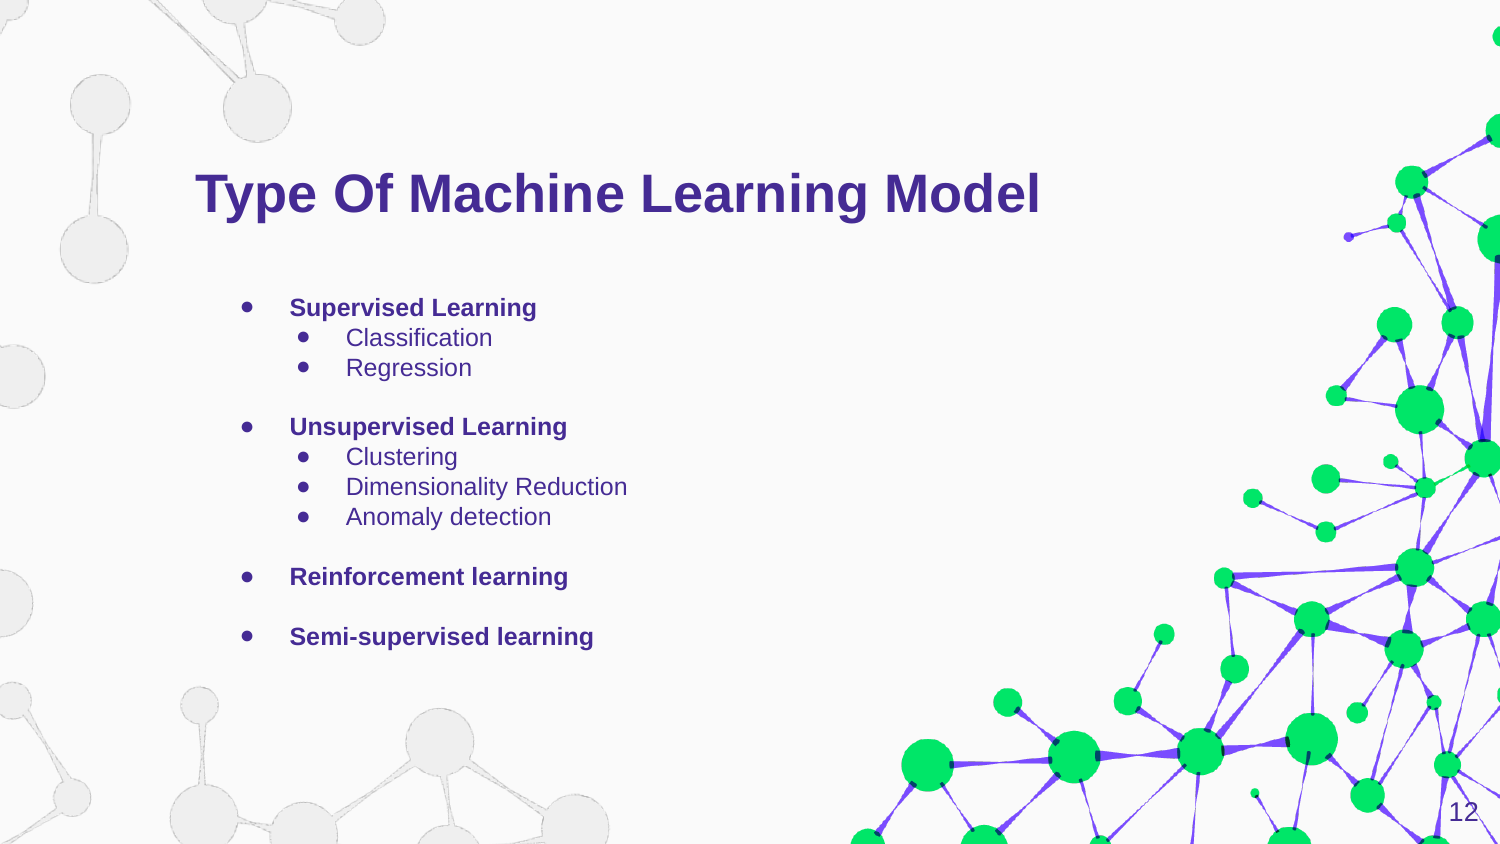

Type Of Machine Learning Model
Supervised Learning
Classification
Regression

Unsupervised Learning
Clustering
Dimensionality Reduction
Anomaly detection

Reinforcement learning

Semi-supervised learning
12